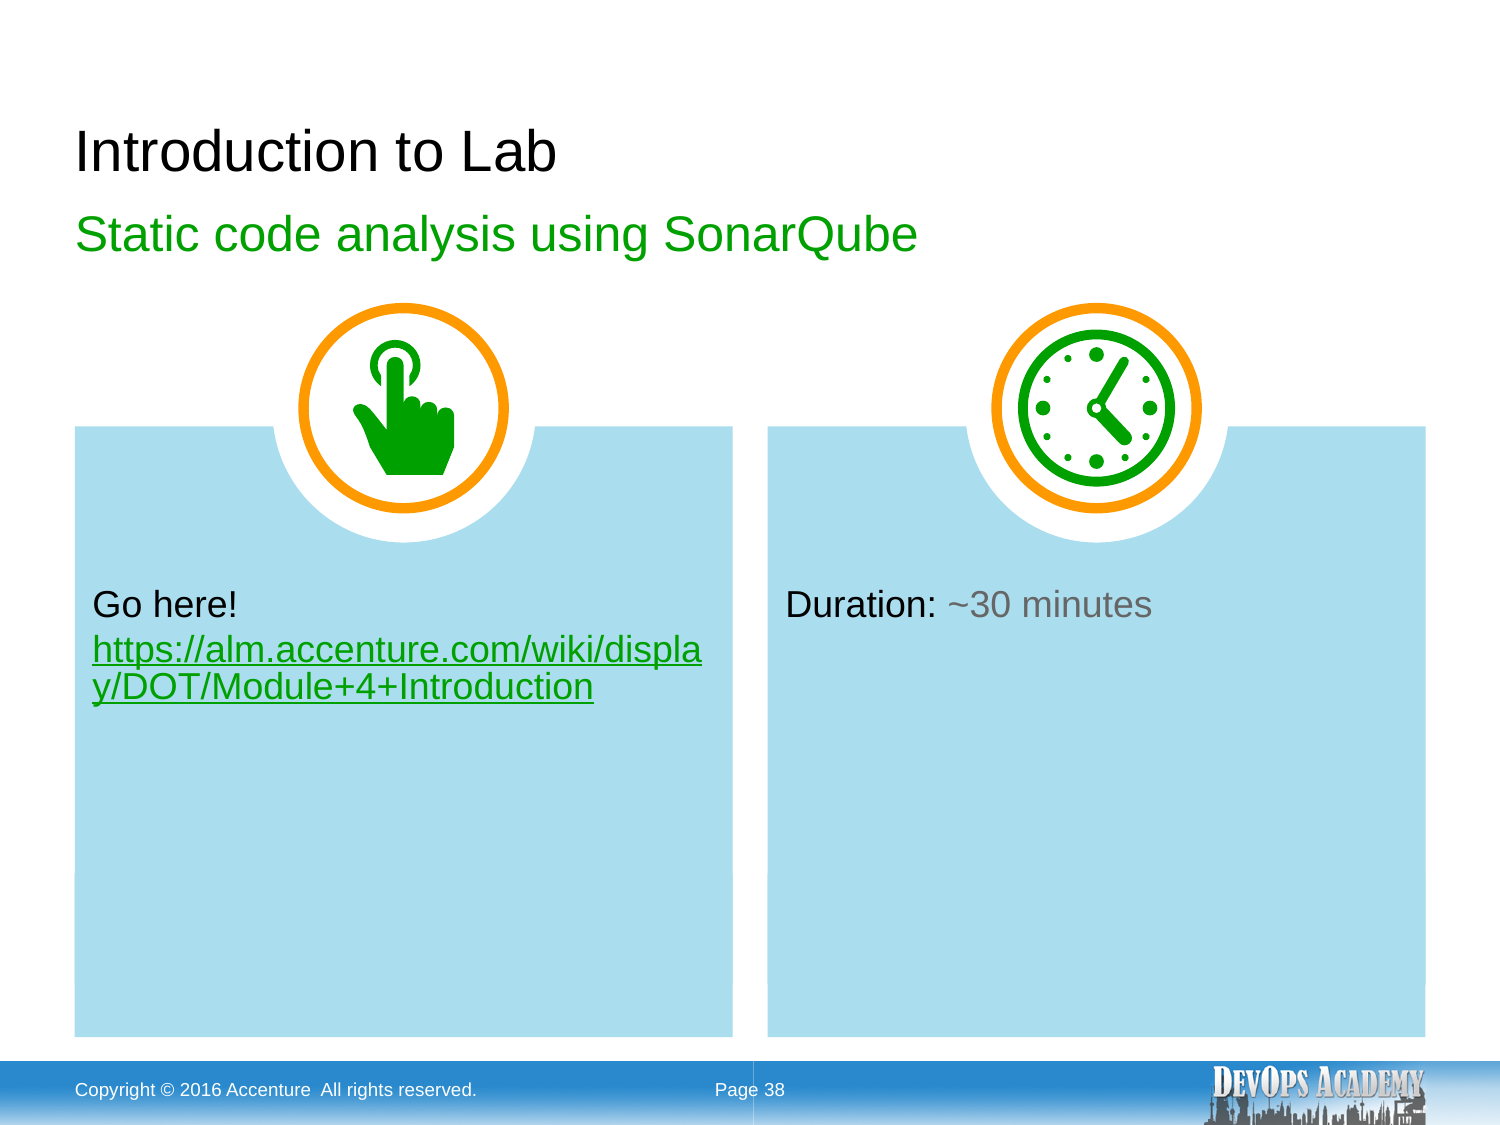

# Introduction to Lab
Static code analysis using SonarQube

Go here!
https://alm.accenture.com/wiki/display/DOT/Module+4+Introduction

Duration: ~30 minutes

Copyright © 2016 Accenture  All rights reserved.
Page 38